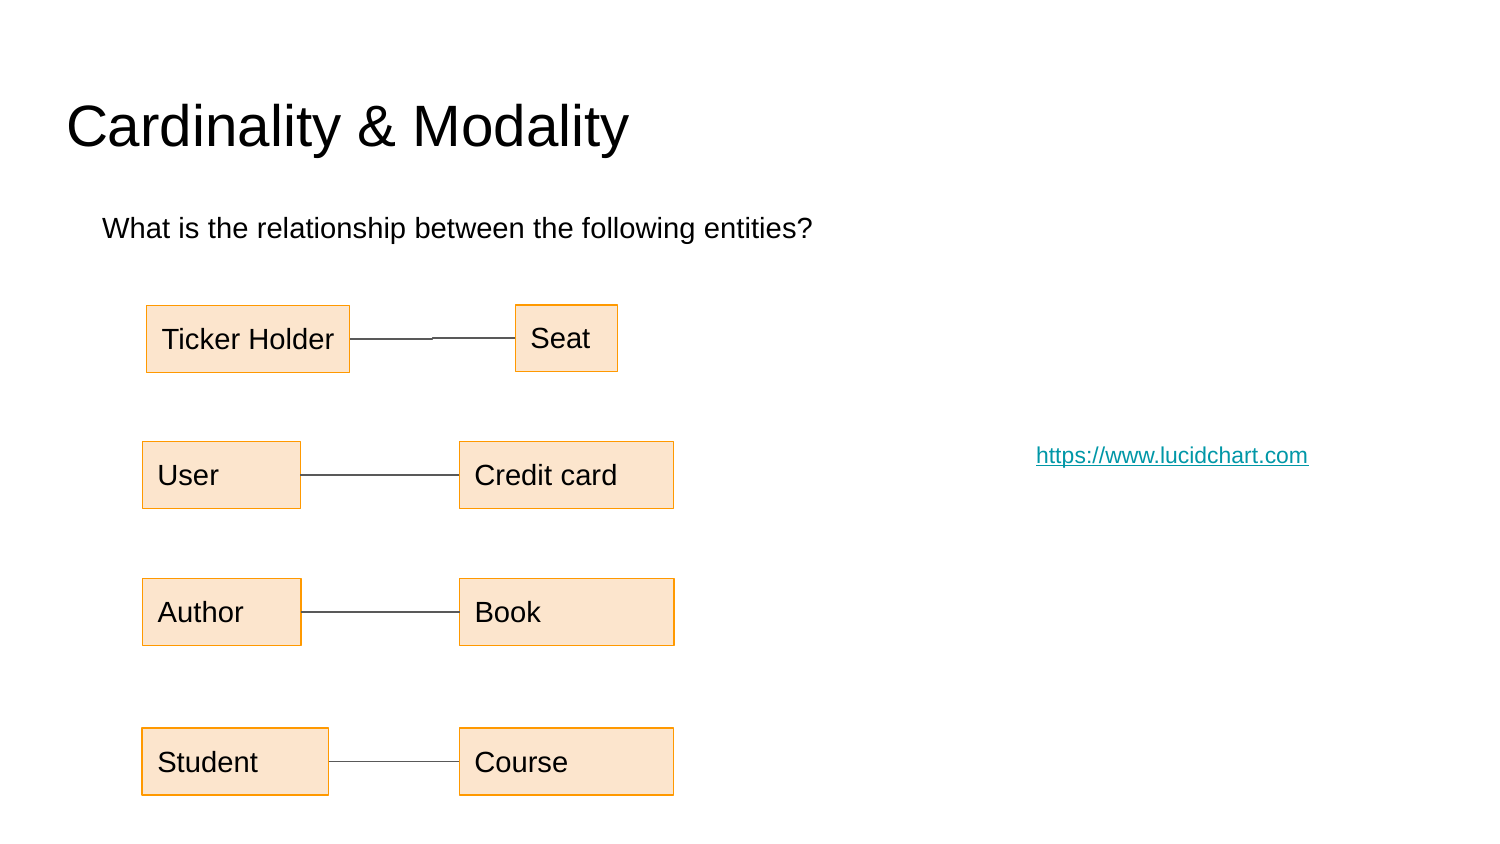

# Cardinality & Modality
What is the relationship between the following entities?
Seat
Ticker Holder
https://www.lucidchart.com
User
Credit card
Author
Book
Student
Course